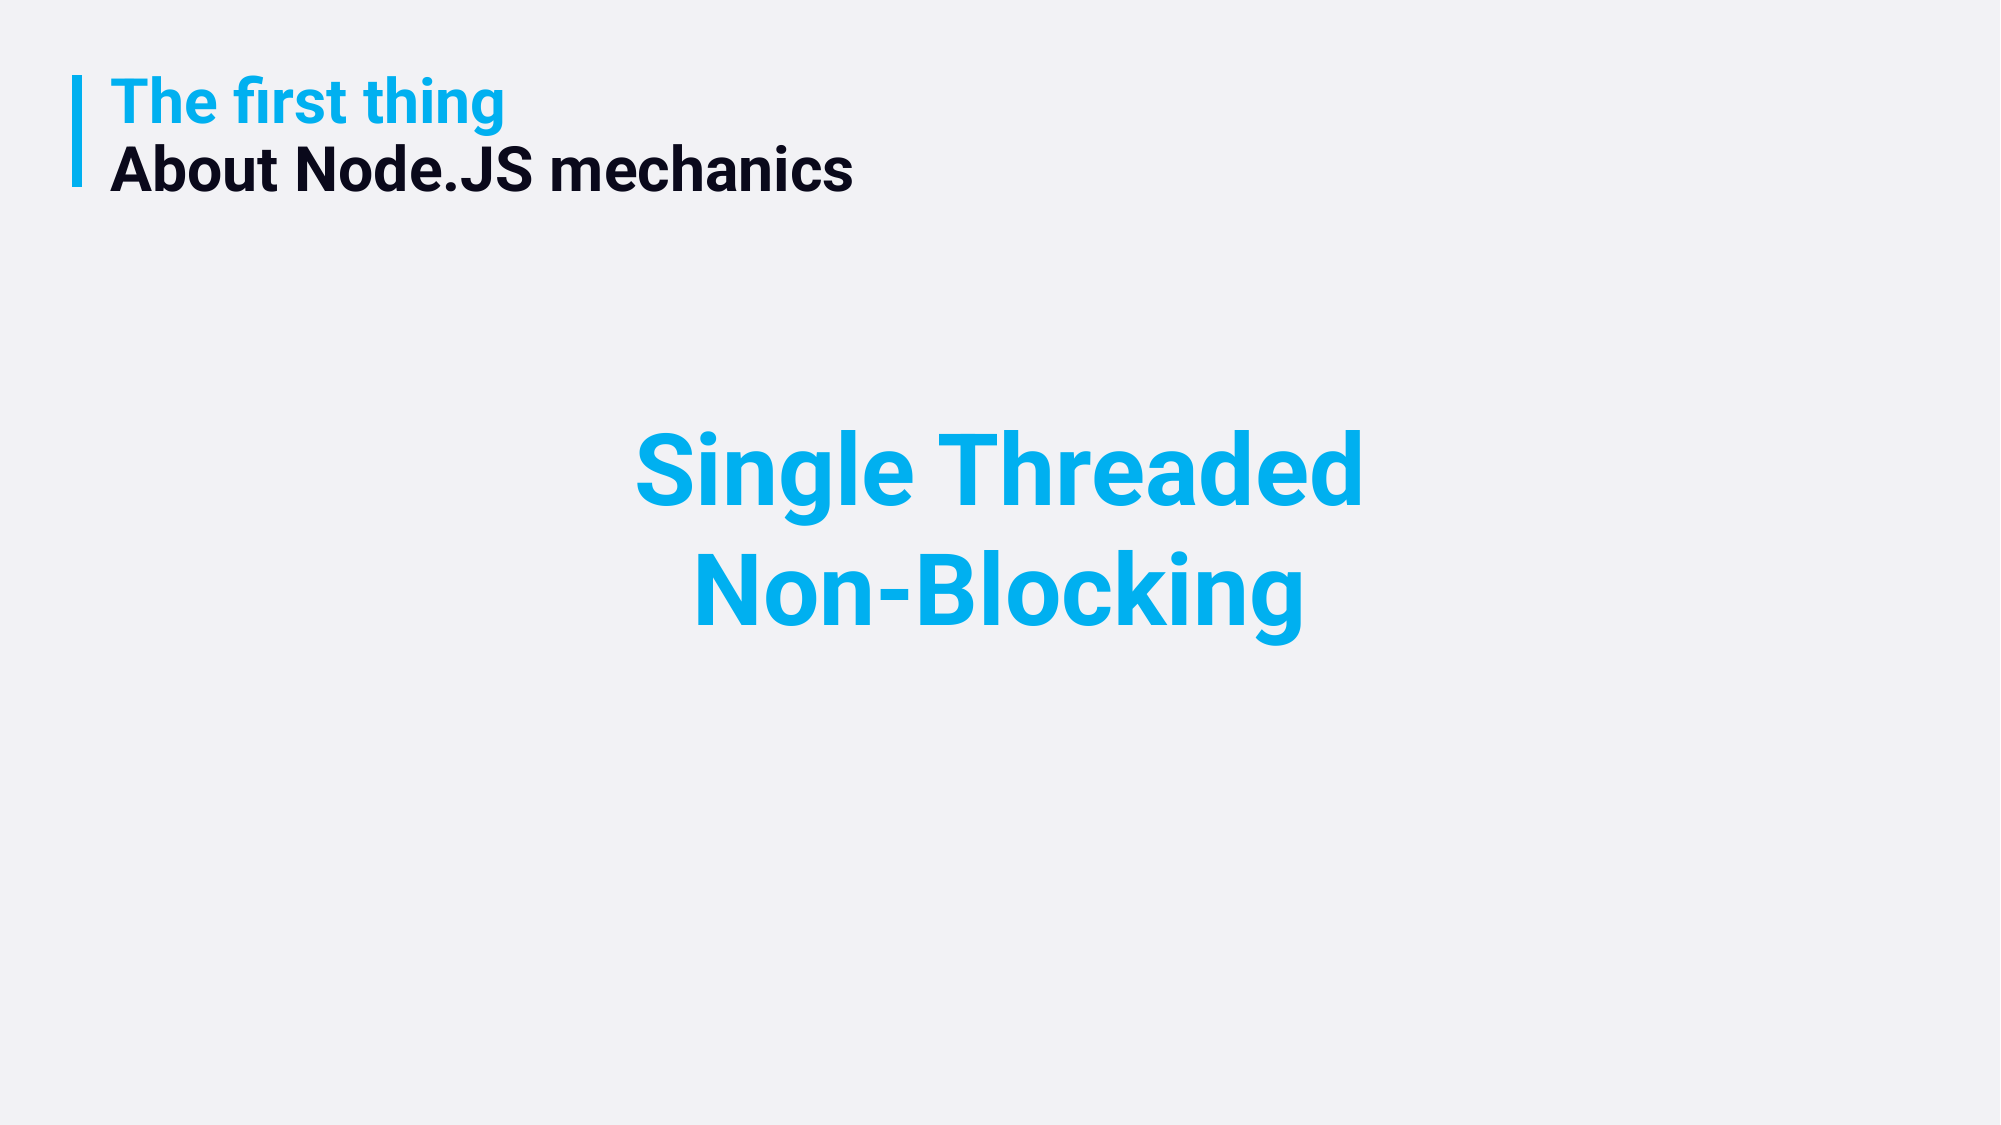

# The first thing About Node.JS mechanics
Single Threaded Non-Blocking